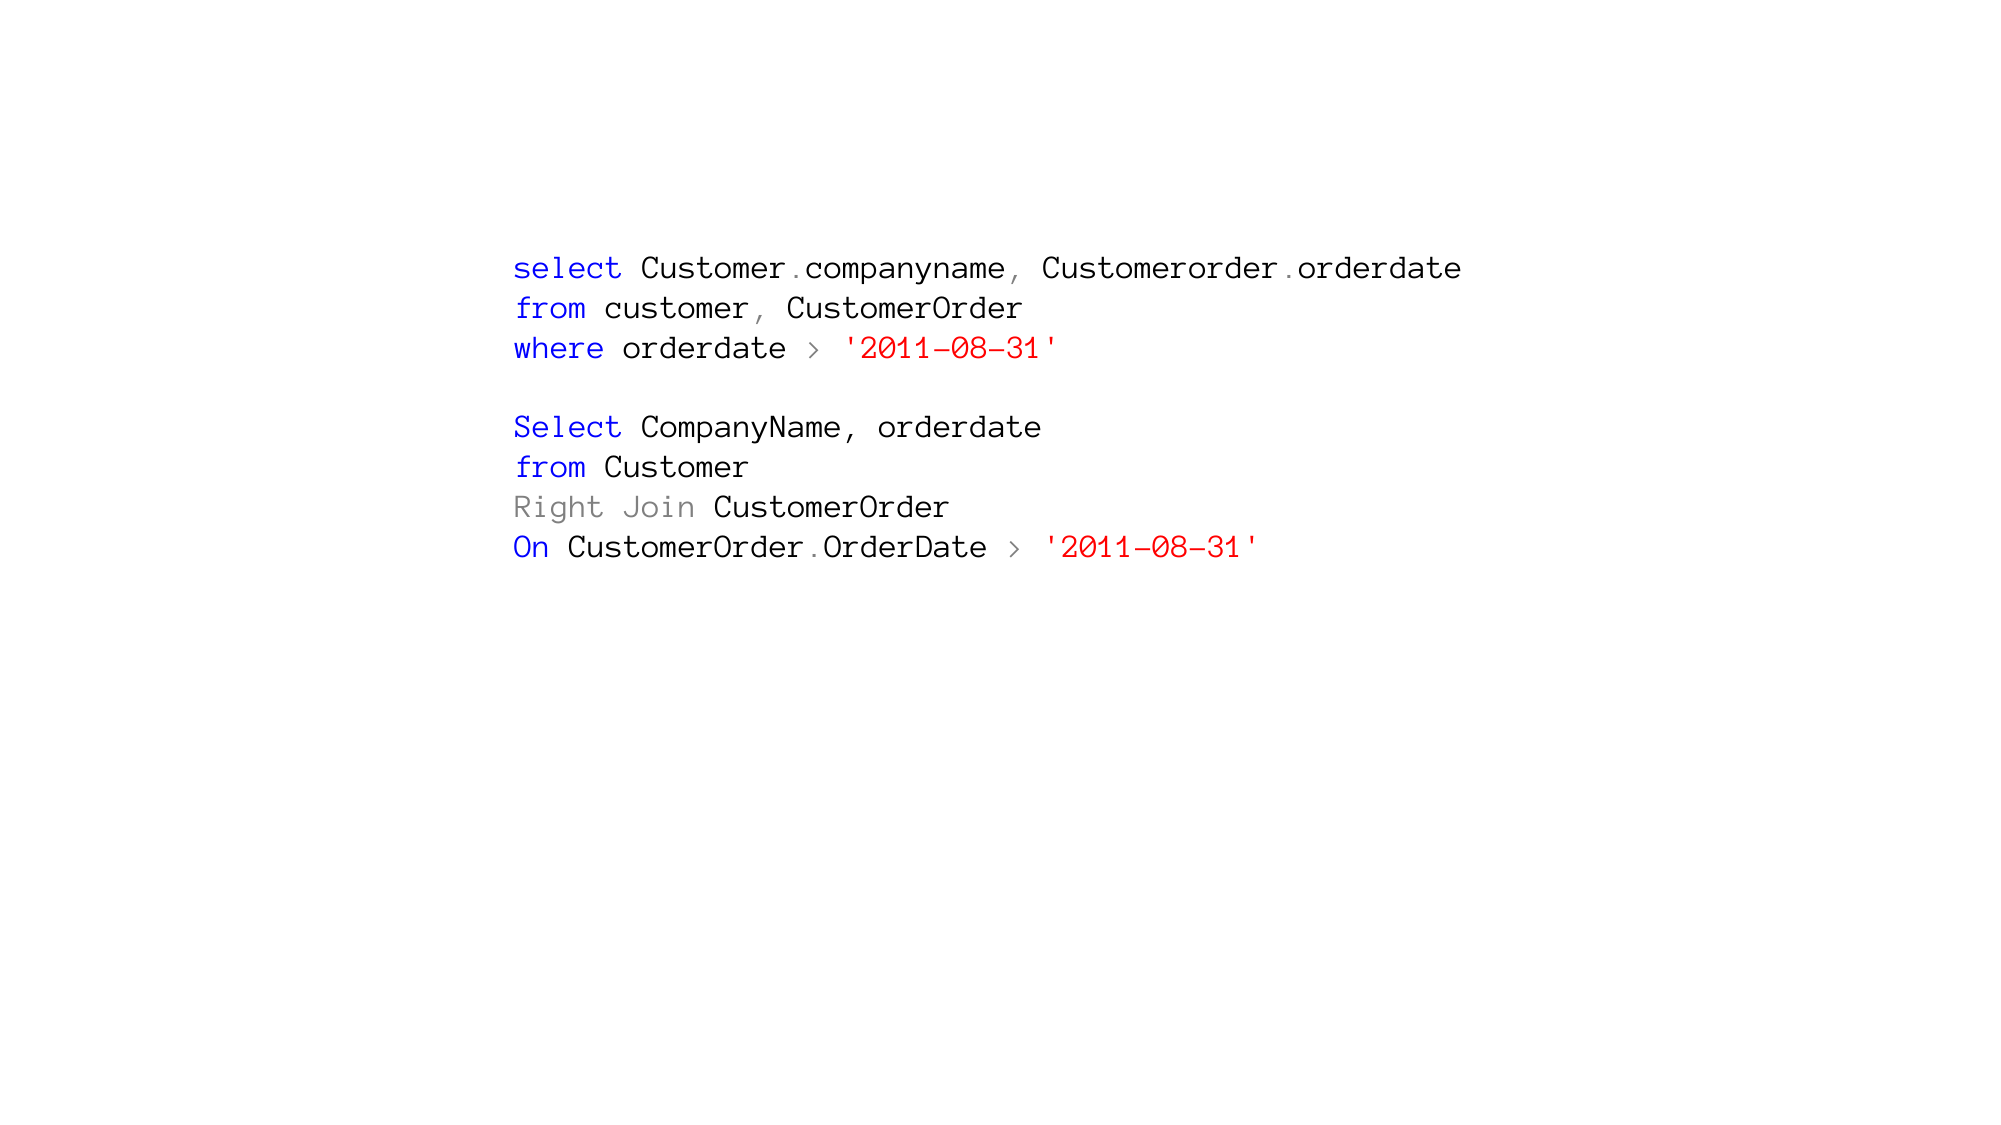

select Customer.companyname, Customerorder.orderdate
from customer, CustomerOrder
where orderdate > '2011-08-31'

Select CompanyName, orderdate
from Customer
Right Join CustomerOrder
On CustomerOrder.OrderDate > '2011-08-31'